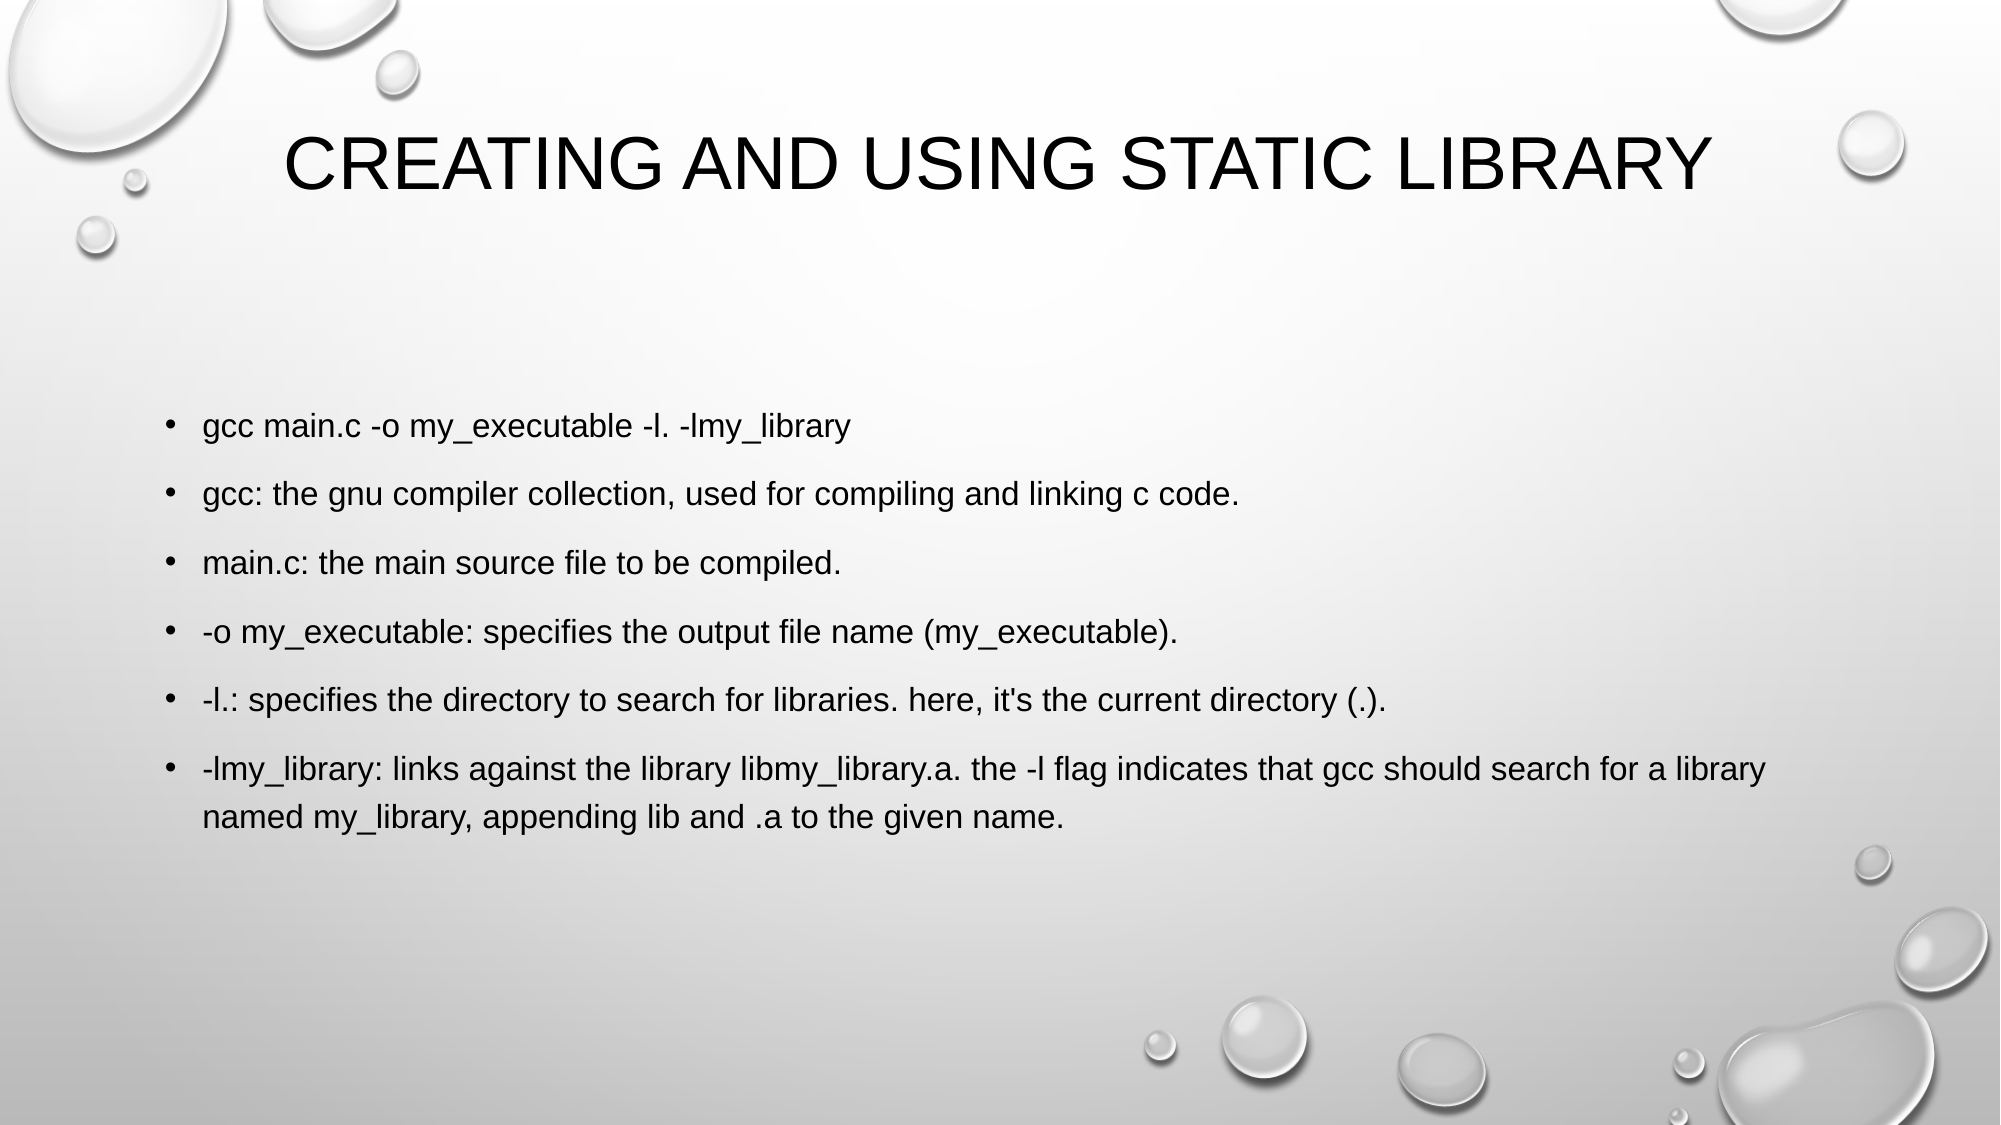

# Creating and using static library
gcc main.c -o my_executable -l. -lmy_library
gcc: the gnu compiler collection, used for compiling and linking c code.
main.c: the main source file to be compiled.
-o my_executable: specifies the output file name (my_executable).
-l.: specifies the directory to search for libraries. here, it's the current directory (.).
-lmy_library: links against the library libmy_library.a. the -l flag indicates that gcc should search for a library named my_library, appending lib and .a to the given name.